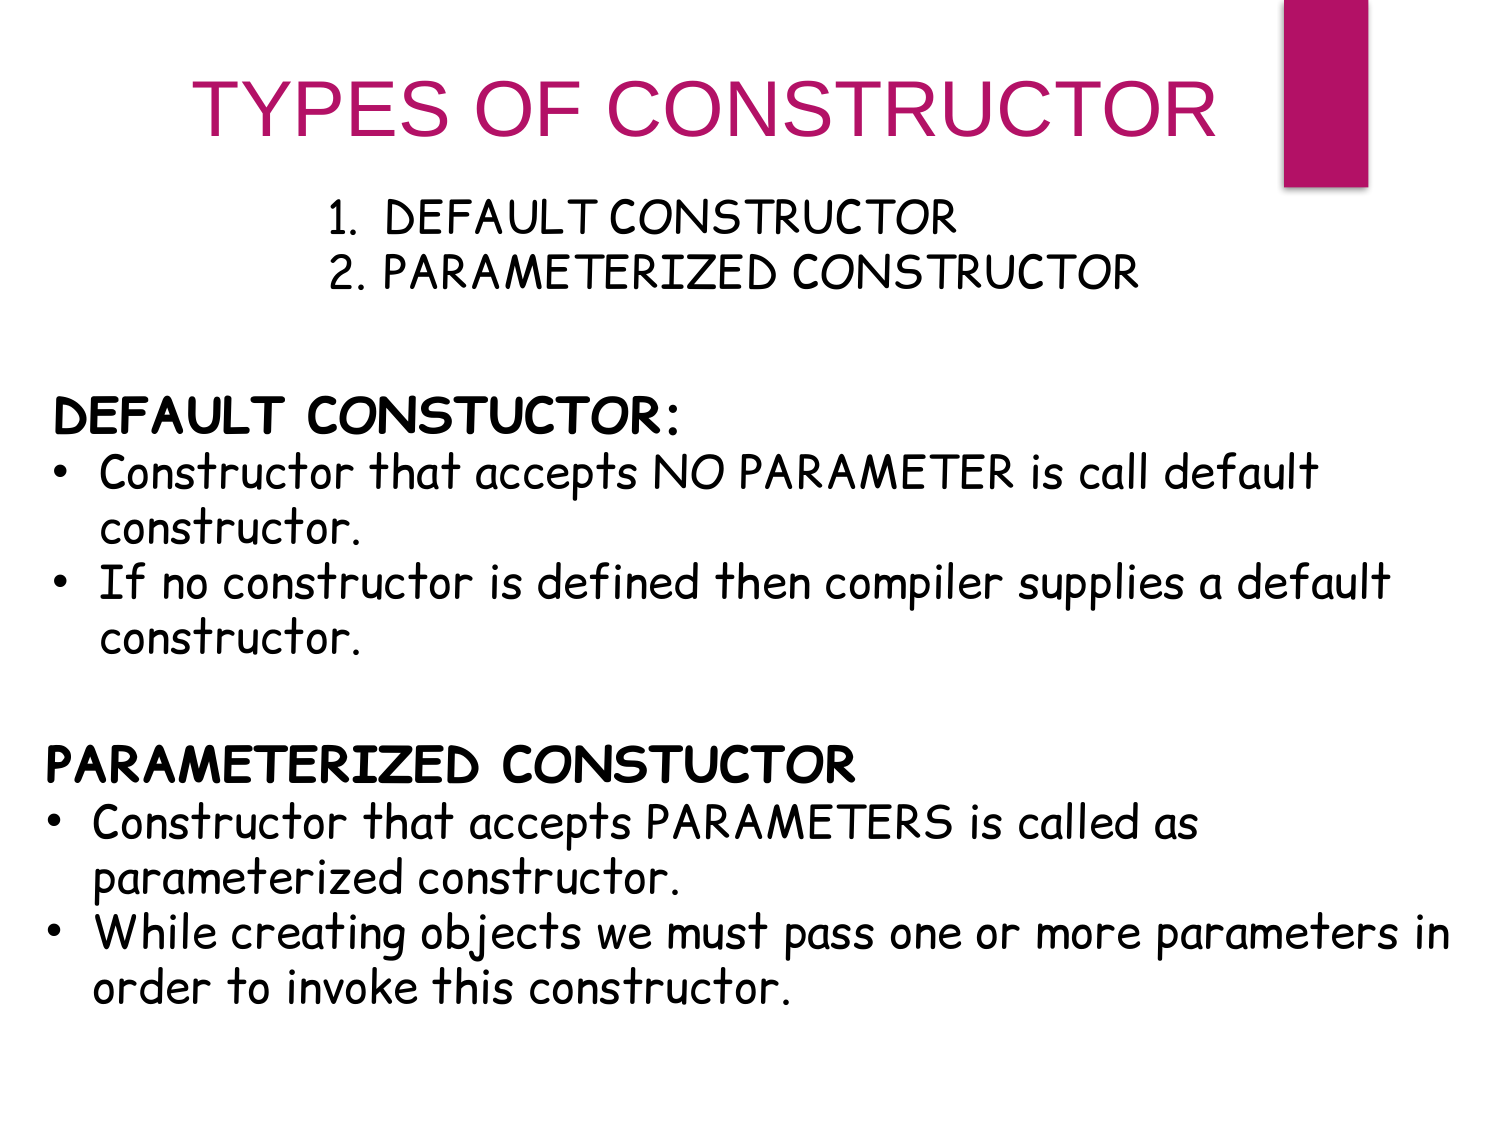

TYPES OF CONSTRUCTOR
DEFAULT CONSTRUCTOR
PARAMETERIZED CONSTRUCTOR
DEFAULT CONSTUCTOR:
Constructor that accepts NO PARAMETER is call default constructor.
If no constructor is defined then compiler supplies a default constructor.
PARAMETERIZED CONSTUCTOR
Constructor that accepts PARAMETERS is called as parameterized constructor.
While creating objects we must pass one or more parameters in order to invoke this constructor.